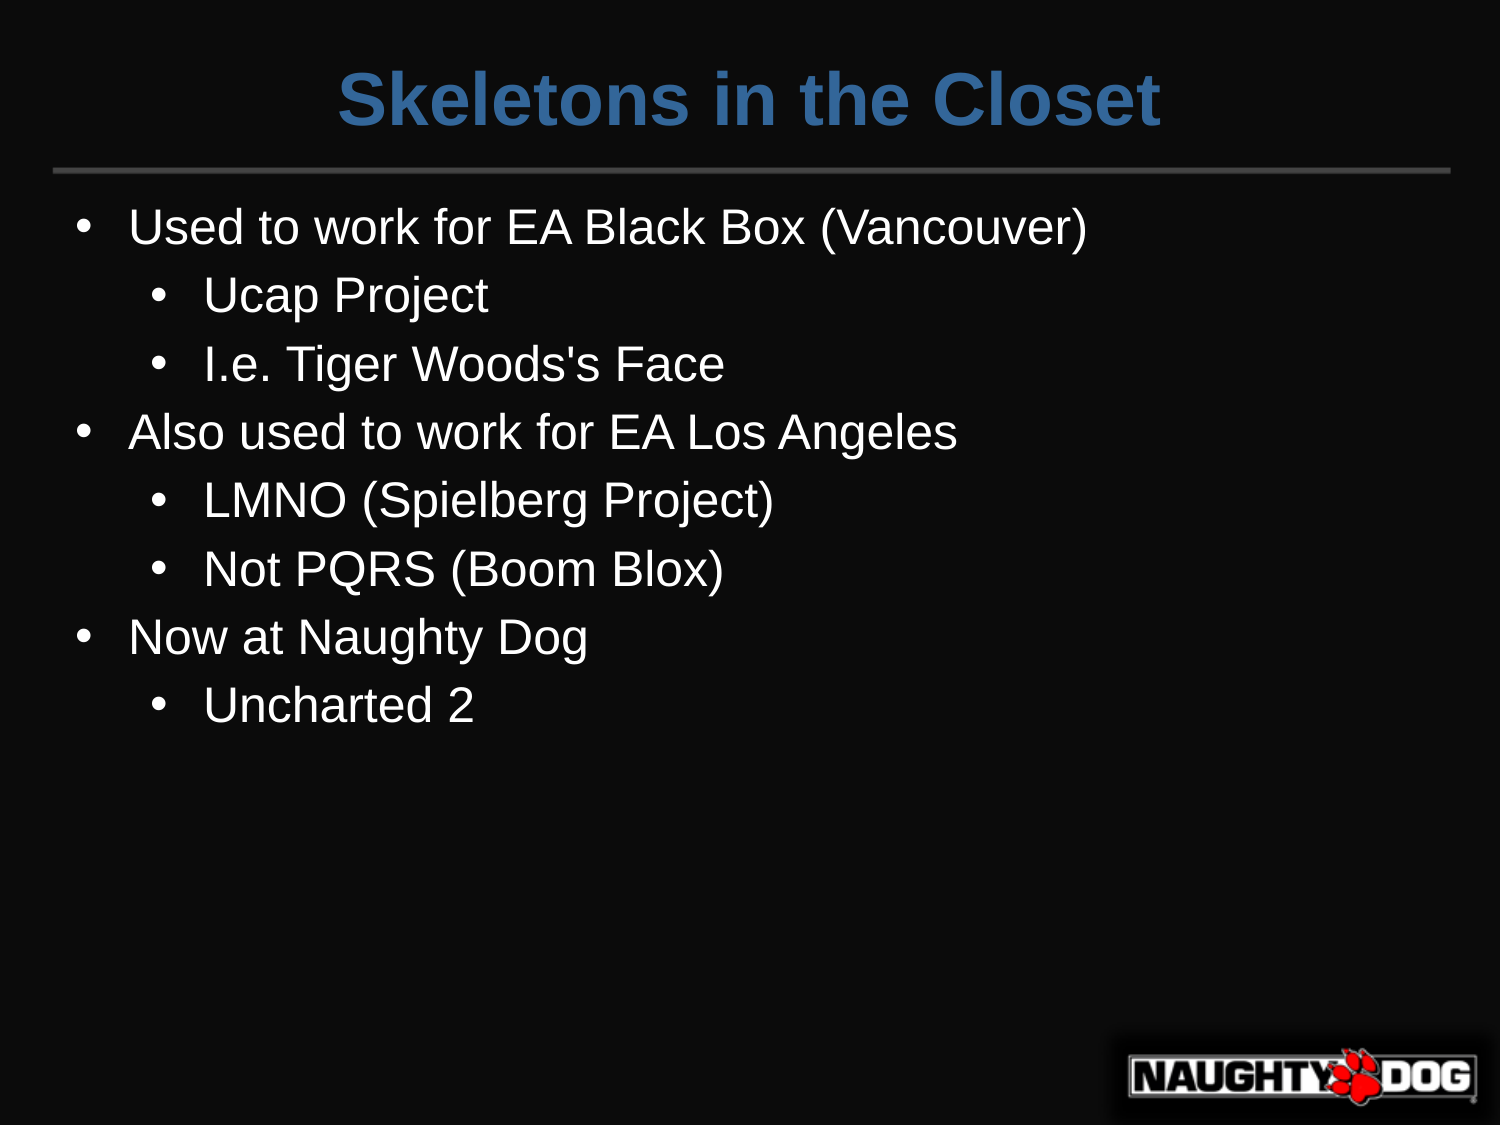

Skeletons in the Closet
Used to work for EA Black Box (Vancouver)‏
Ucap Project
I.e. Tiger Woods's Face
Also used to work for EA Los Angeles
LMNO (Spielberg Project)‏
Not PQRS (Boom Blox)‏
Now at Naughty Dog
Uncharted 2